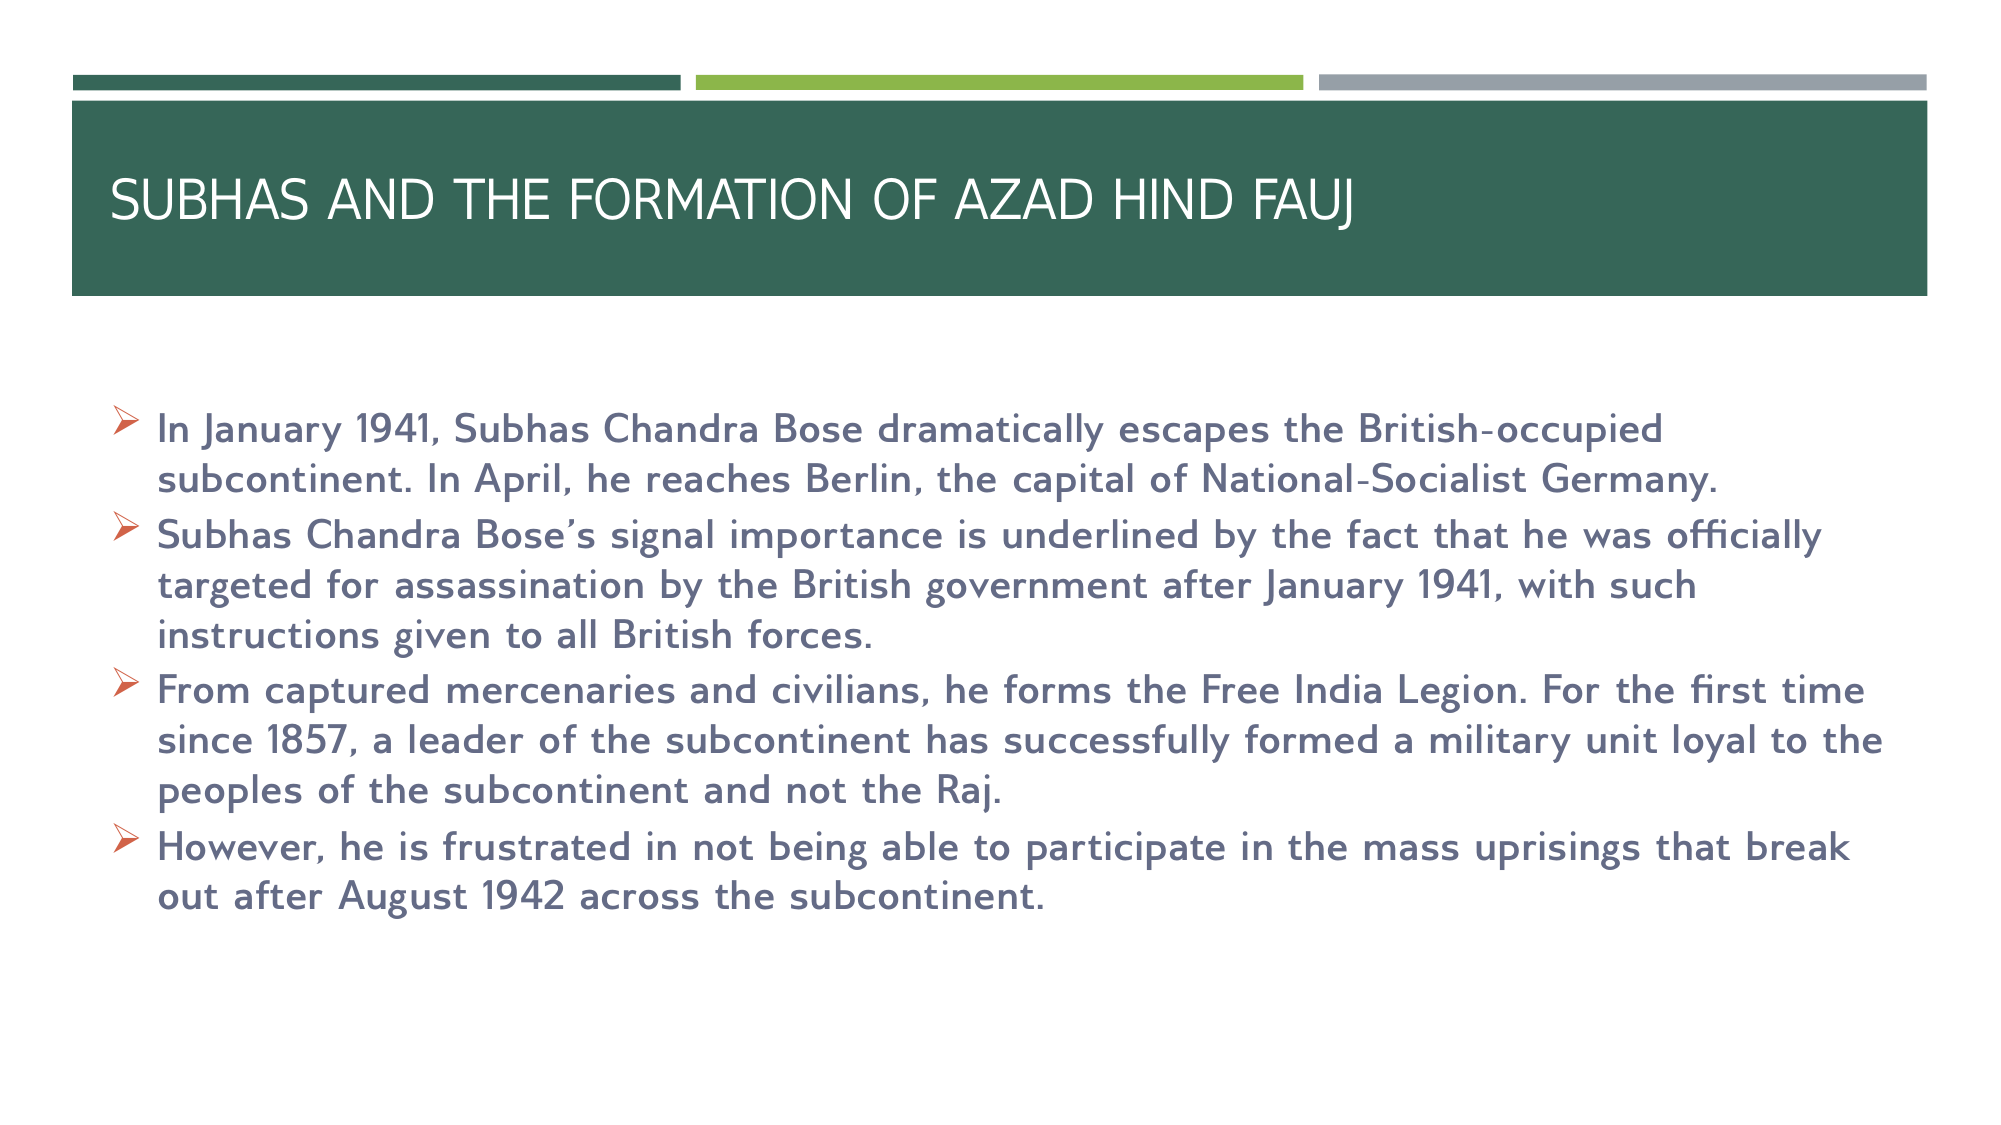

# SUBHAS AND THE FORMATION OF AZAD HIND FAUJ
In January 1941, Subhas Chandra Bose dramatically escapes the British-occupied subcontinent. In April, he reaches Berlin, the capital of National-Socialist Germany.
Subhas Chandra Bose’s signal importance is underlined by the fact that he was officially targeted for assassination by the British government after January 1941, with such instructions given to all British forces.
From captured mercenaries and civilians, he forms the Free India Legion. For the first time since 1857, a leader of the subcontinent has successfully formed a military unit loyal to the peoples of the subcontinent and not the Raj.
However, he is frustrated in not being able to participate in the mass uprisings that break out after August 1942 across the subcontinent.